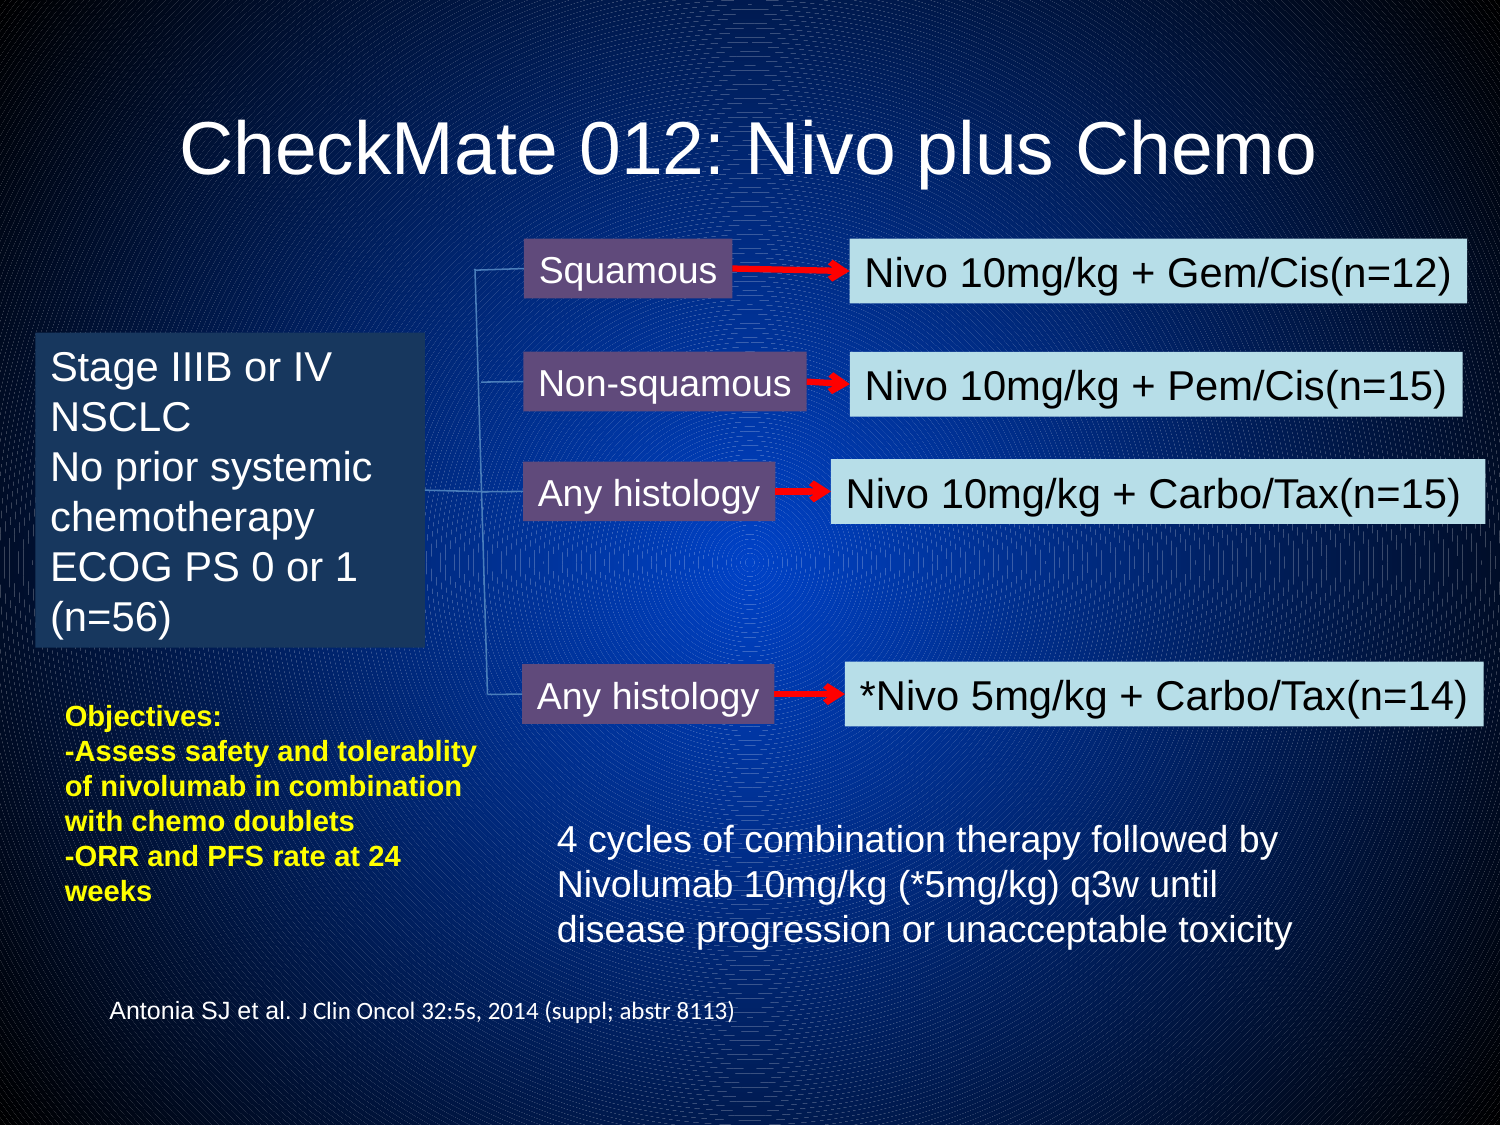

# CheckMate 012: Nivo plus Chemo
Nivo 10mg/kg + Gem/Cis(n=12)
Stage IIIB or IV NSCLC
No prior systemic chemotherapy
ECOG PS 0 or 1
(n=56)
Nivo 10mg/kg + Pem/Cis(n=15)
Nivo 10mg/kg + Carbo/Tax(n=15)
*Nivo 5mg/kg + Carbo/Tax(n=14)
Squamous
Non-squamous
Any histology
Any histology
Objectives:
-Assess safety and tolerablity of nivolumab in combination with chemo doublets
-ORR and PFS rate at 24 weeks
4 cycles of combination therapy followed by
Nivolumab 10mg/kg (*5mg/kg) q3w until
disease progression or unacceptable toxicity
Antonia SJ et al. J Clin Oncol 32:5s, 2014 (suppl; abstr 8113)